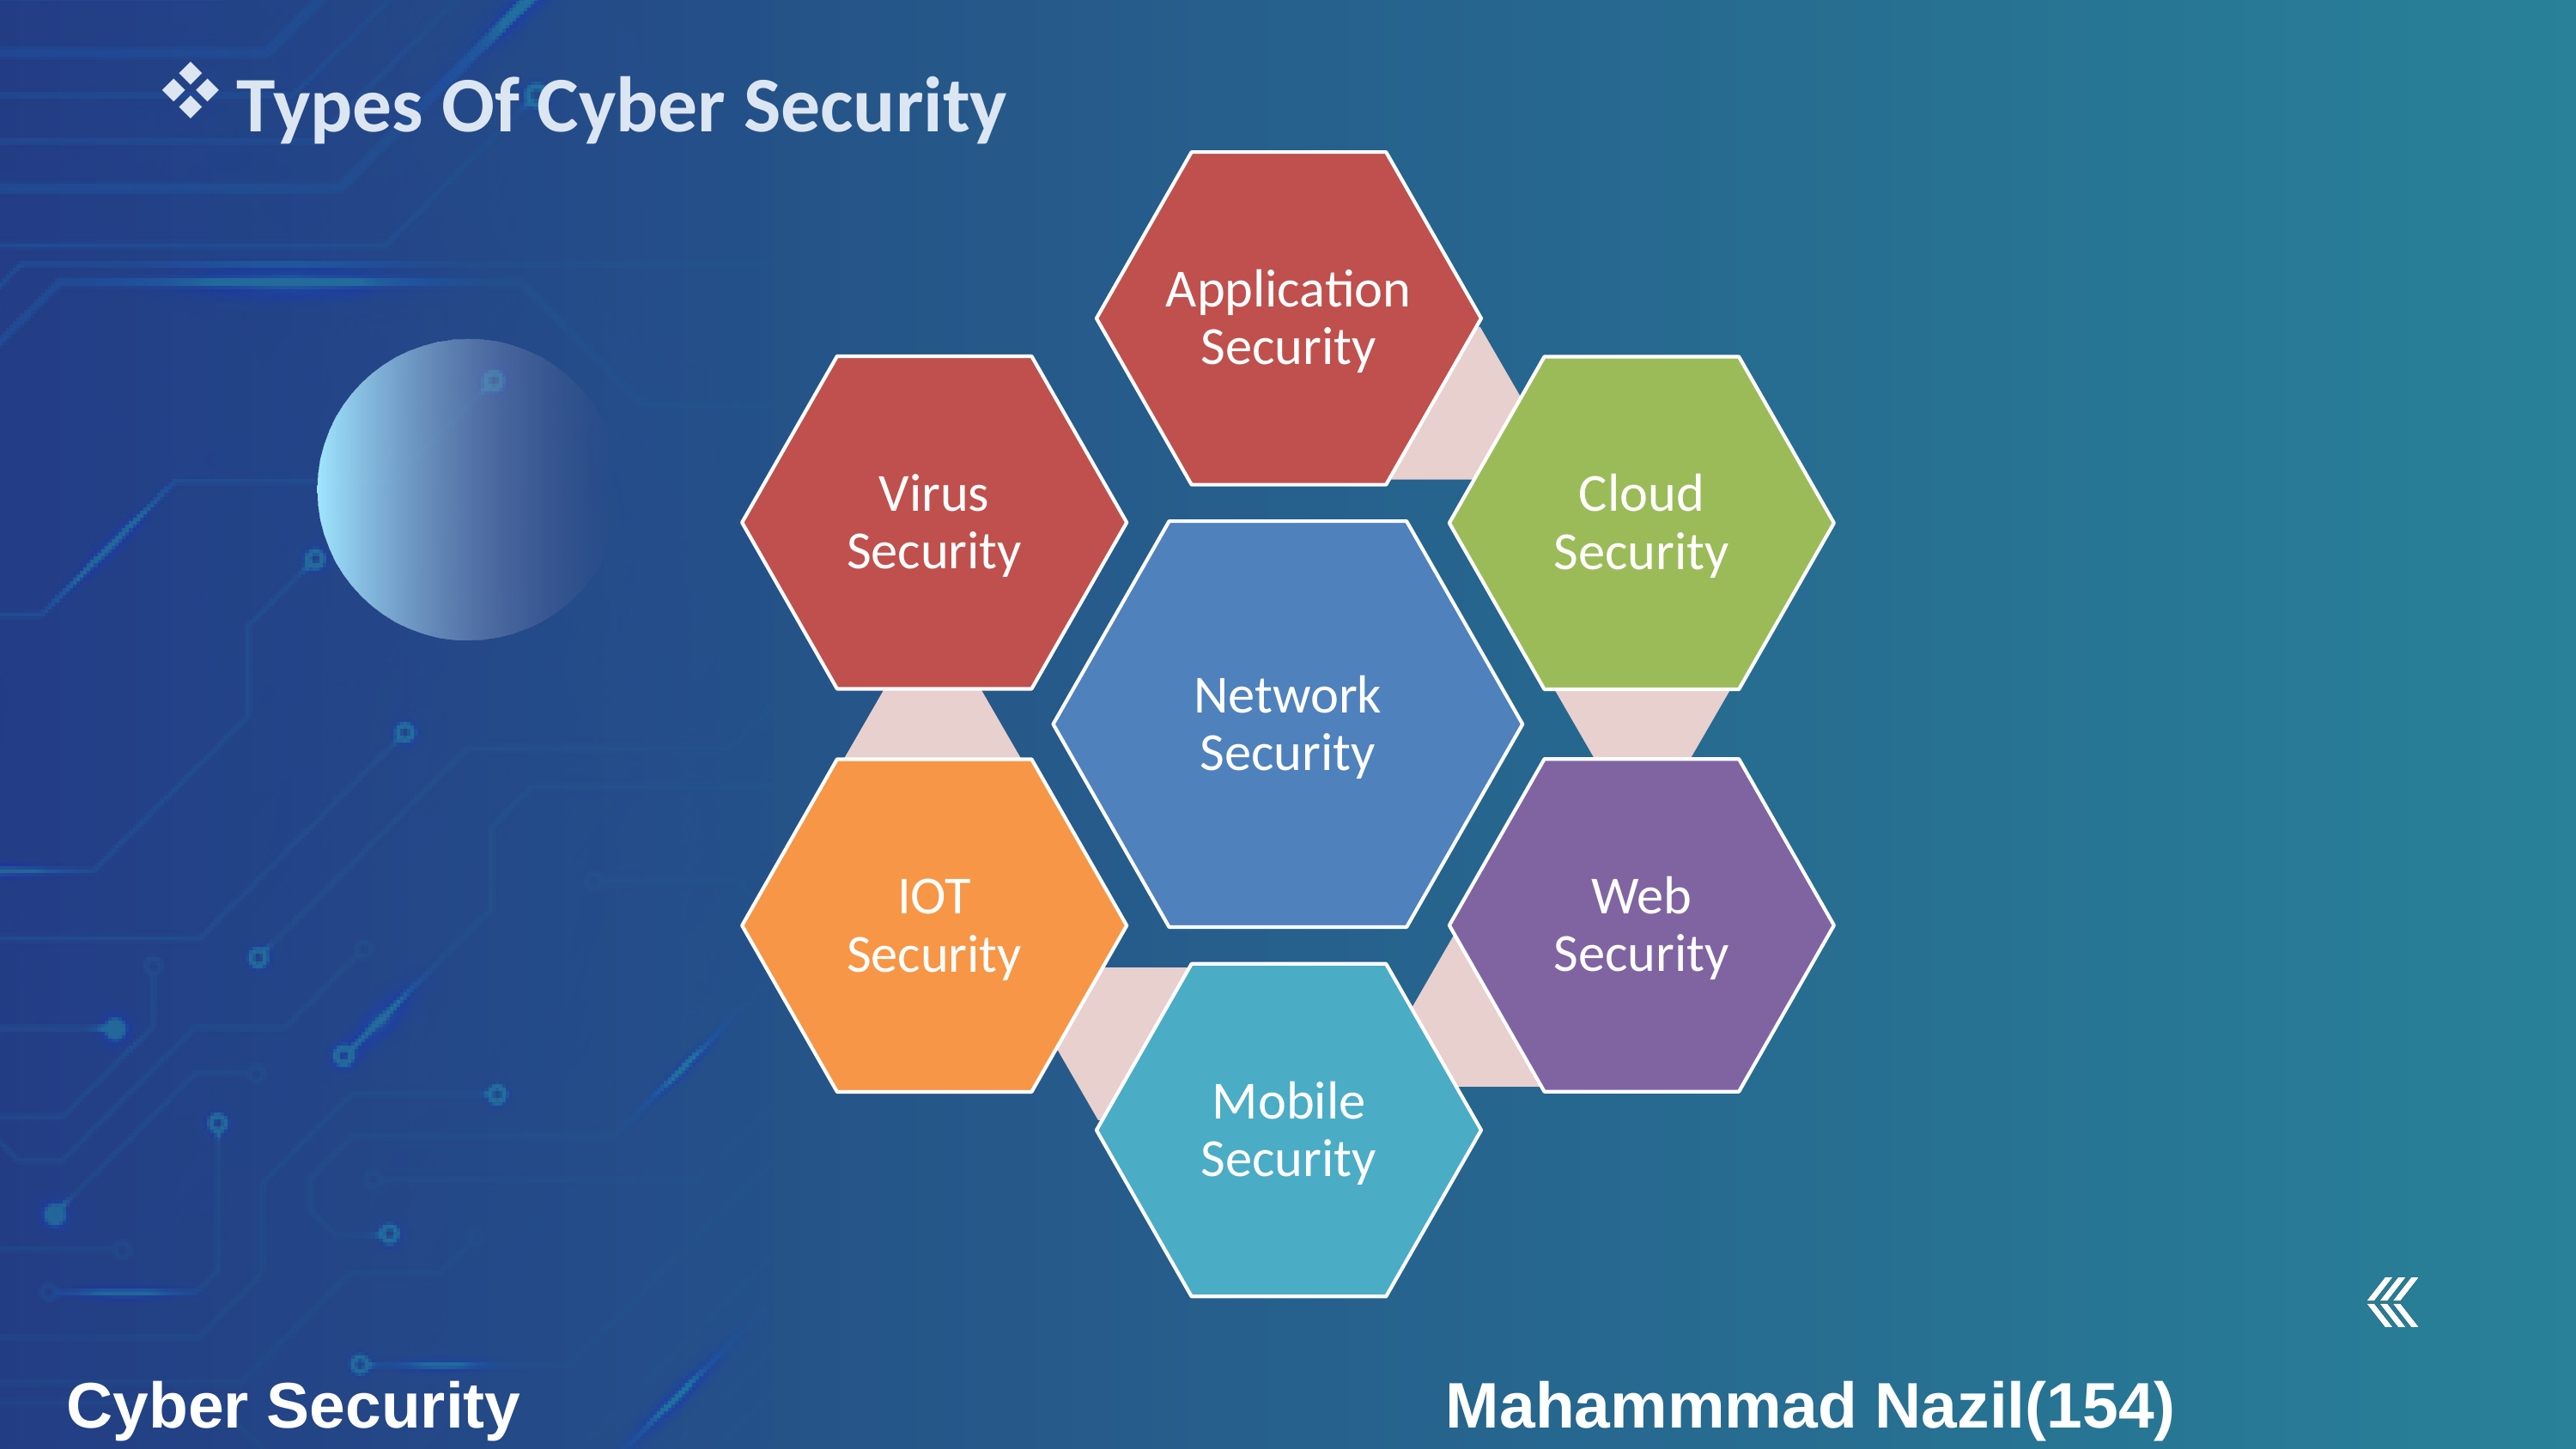

Types Of Cyber Security
Network Security
Application Security
Cloud Security
Web Security
Mobile Security
IOT Security
Virus Security

Cyber Security                                                    Mahammmad Nazil(154)                                                                            14